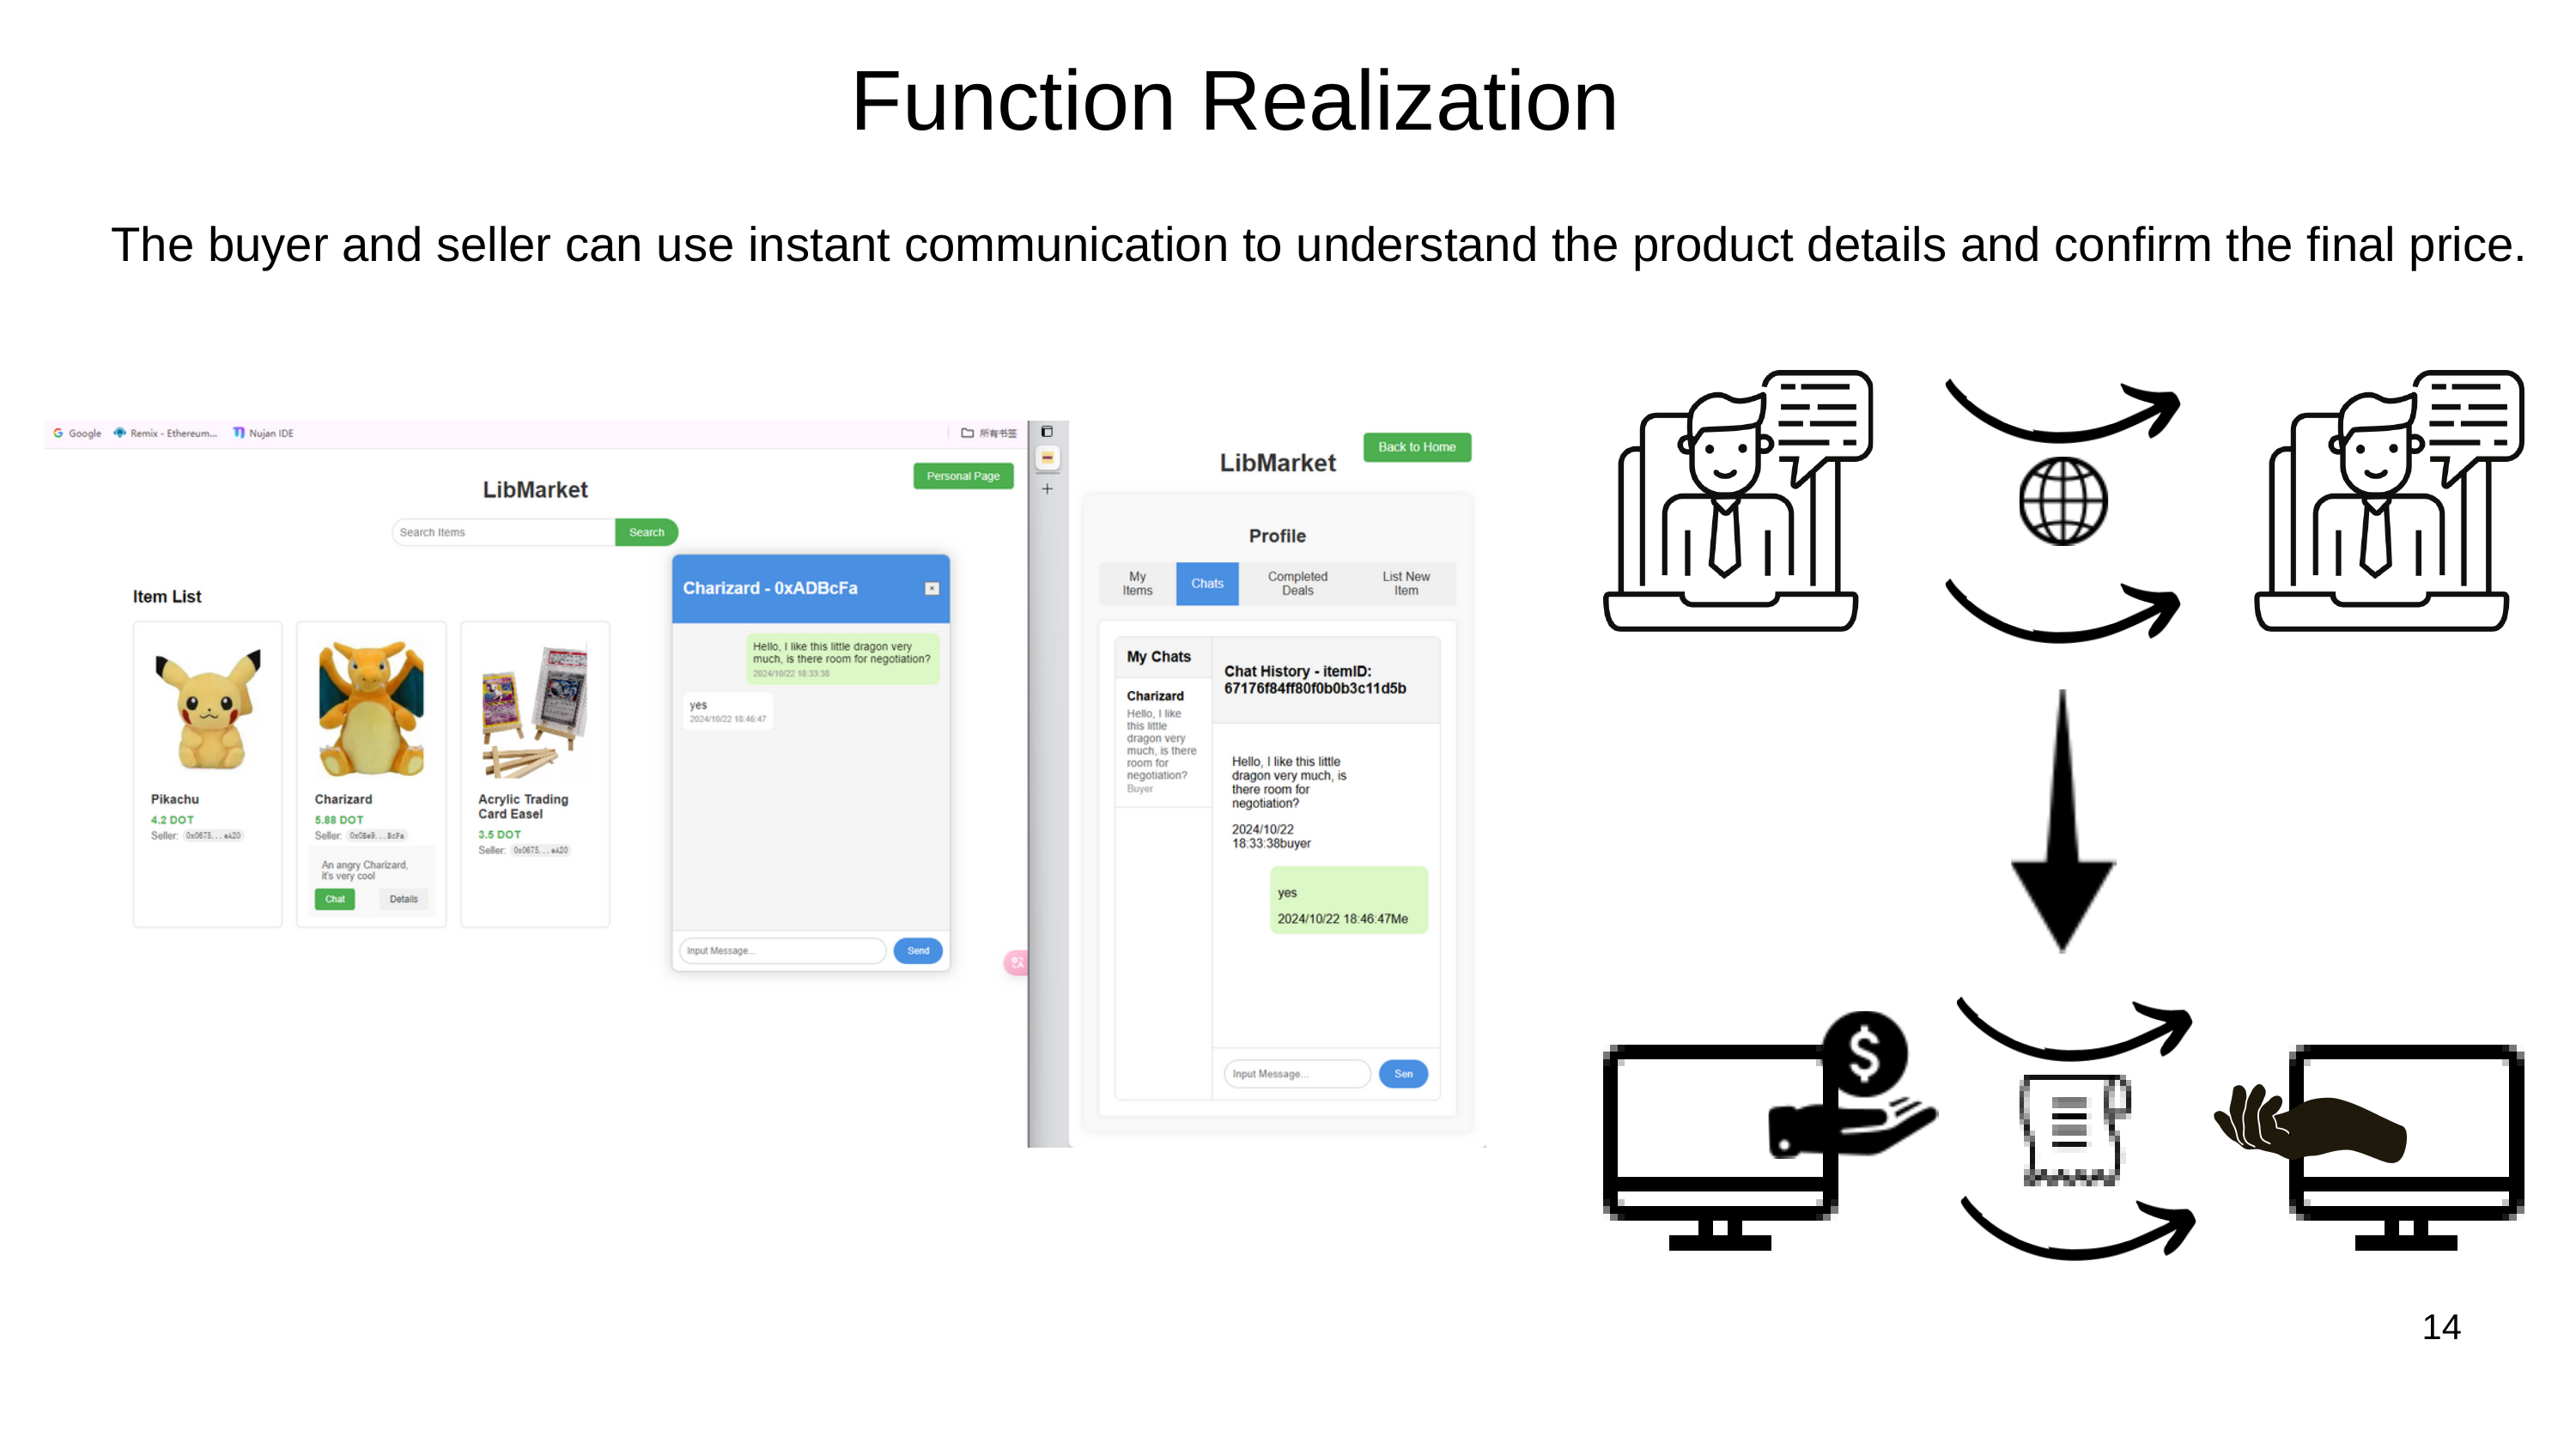

Function Realization
    The buyer and seller can use instant communication to understand the product details and confirm the final price.

14